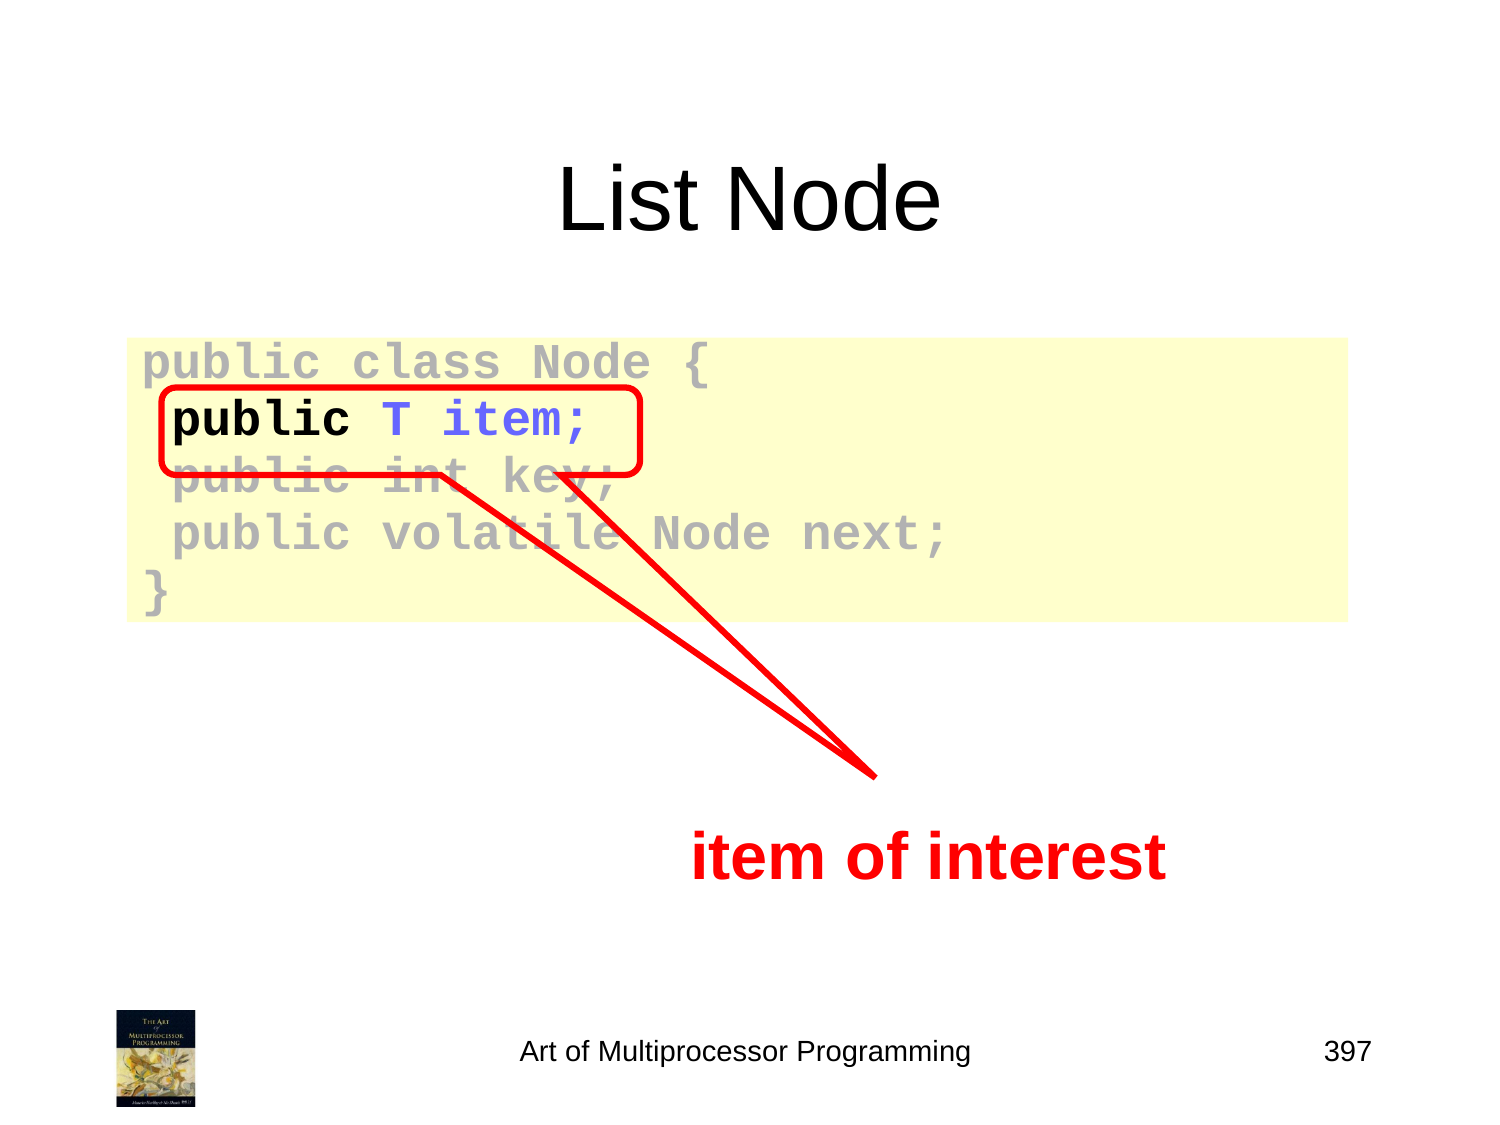

# List Node
public class Node {
 public T item;
 public int key;
 public volatile Node next;
}

item of interest
Art of Multiprocessor Programming
397